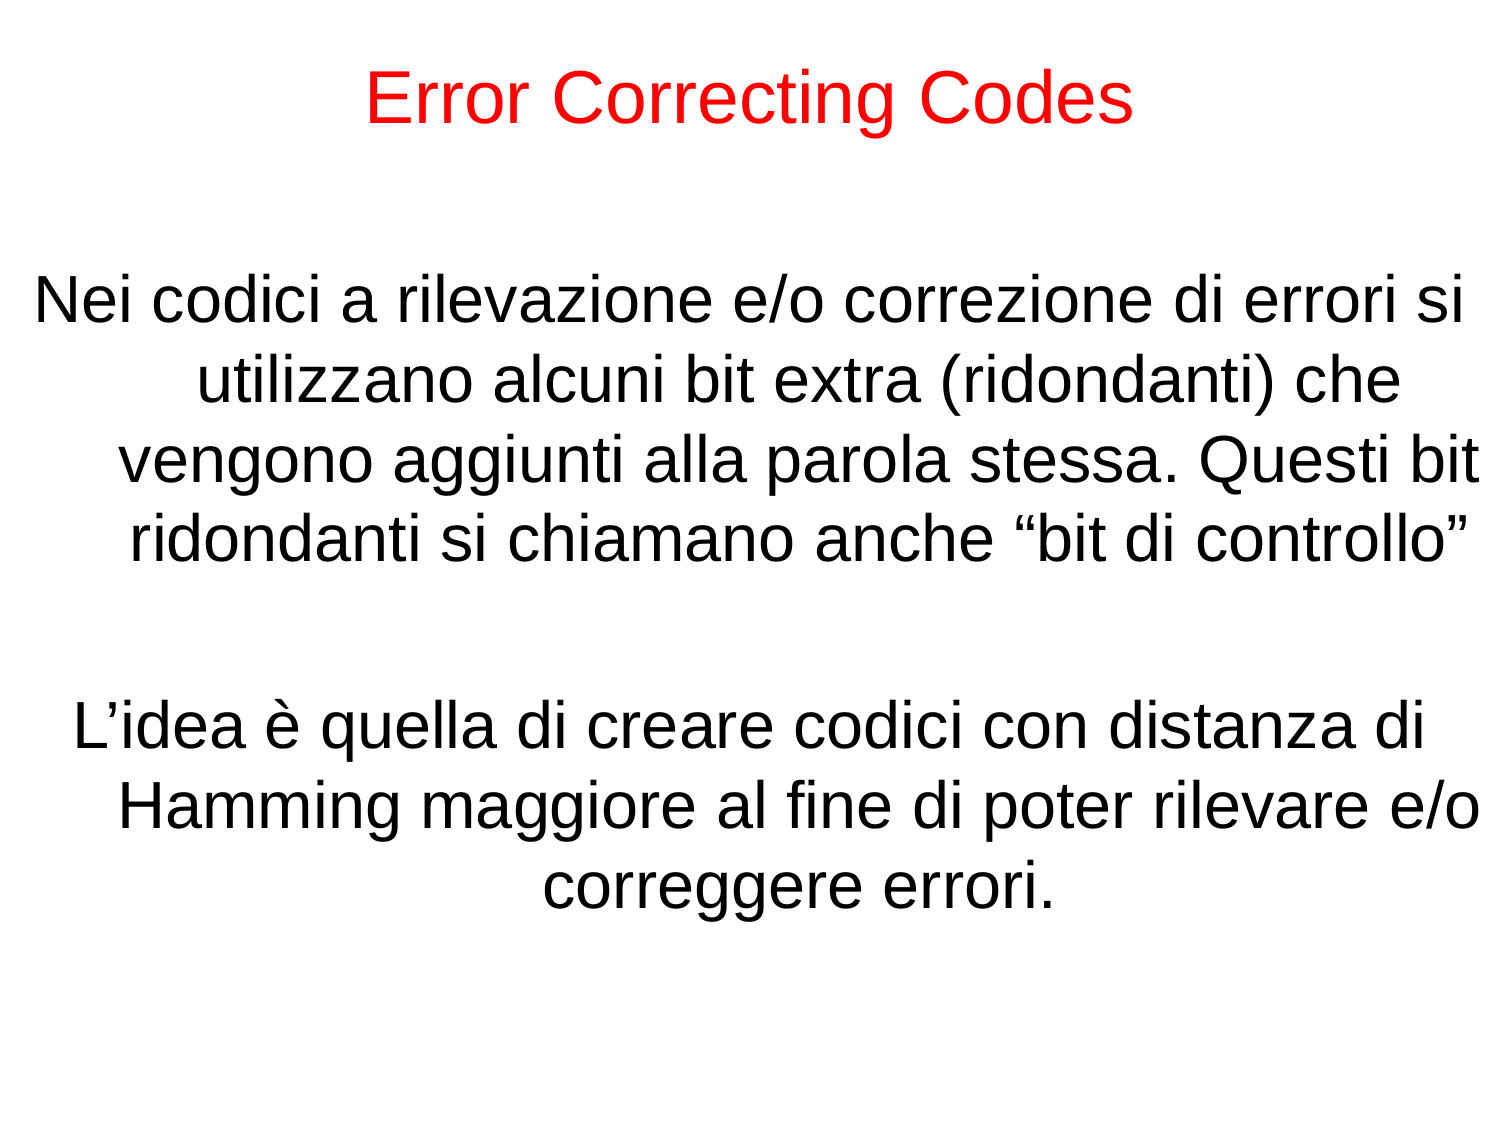

# Error Correcting Codes
Nei codici a rilevazione e/o correzione di errori si utilizzano alcuni bit extra (ridondanti) che vengono aggiunti alla parola stessa. Questi bit ridondanti si chiamano anche “bit di controllo”

L’idea è quella di creare codici con distanza di Hamming maggiore al fine di poter rilevare e/o correggere errori.